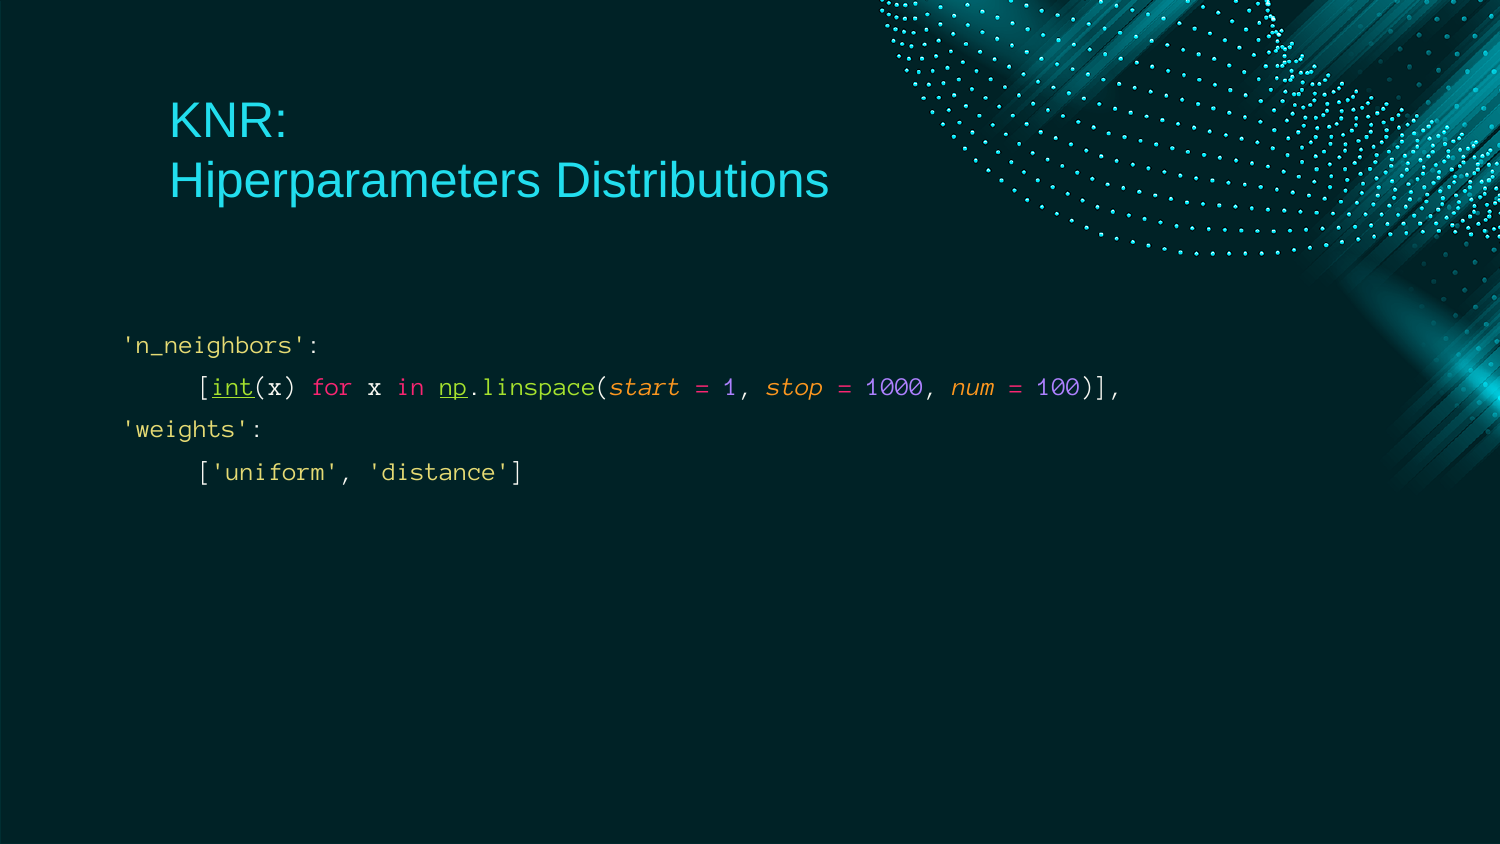

KNR:
Hiperparameters Distributions
'n_neighbors':
[int(x) for x in np.linspace(start = 1, stop = 1000, num = 100)],
'weights':
['uniform', 'distance']